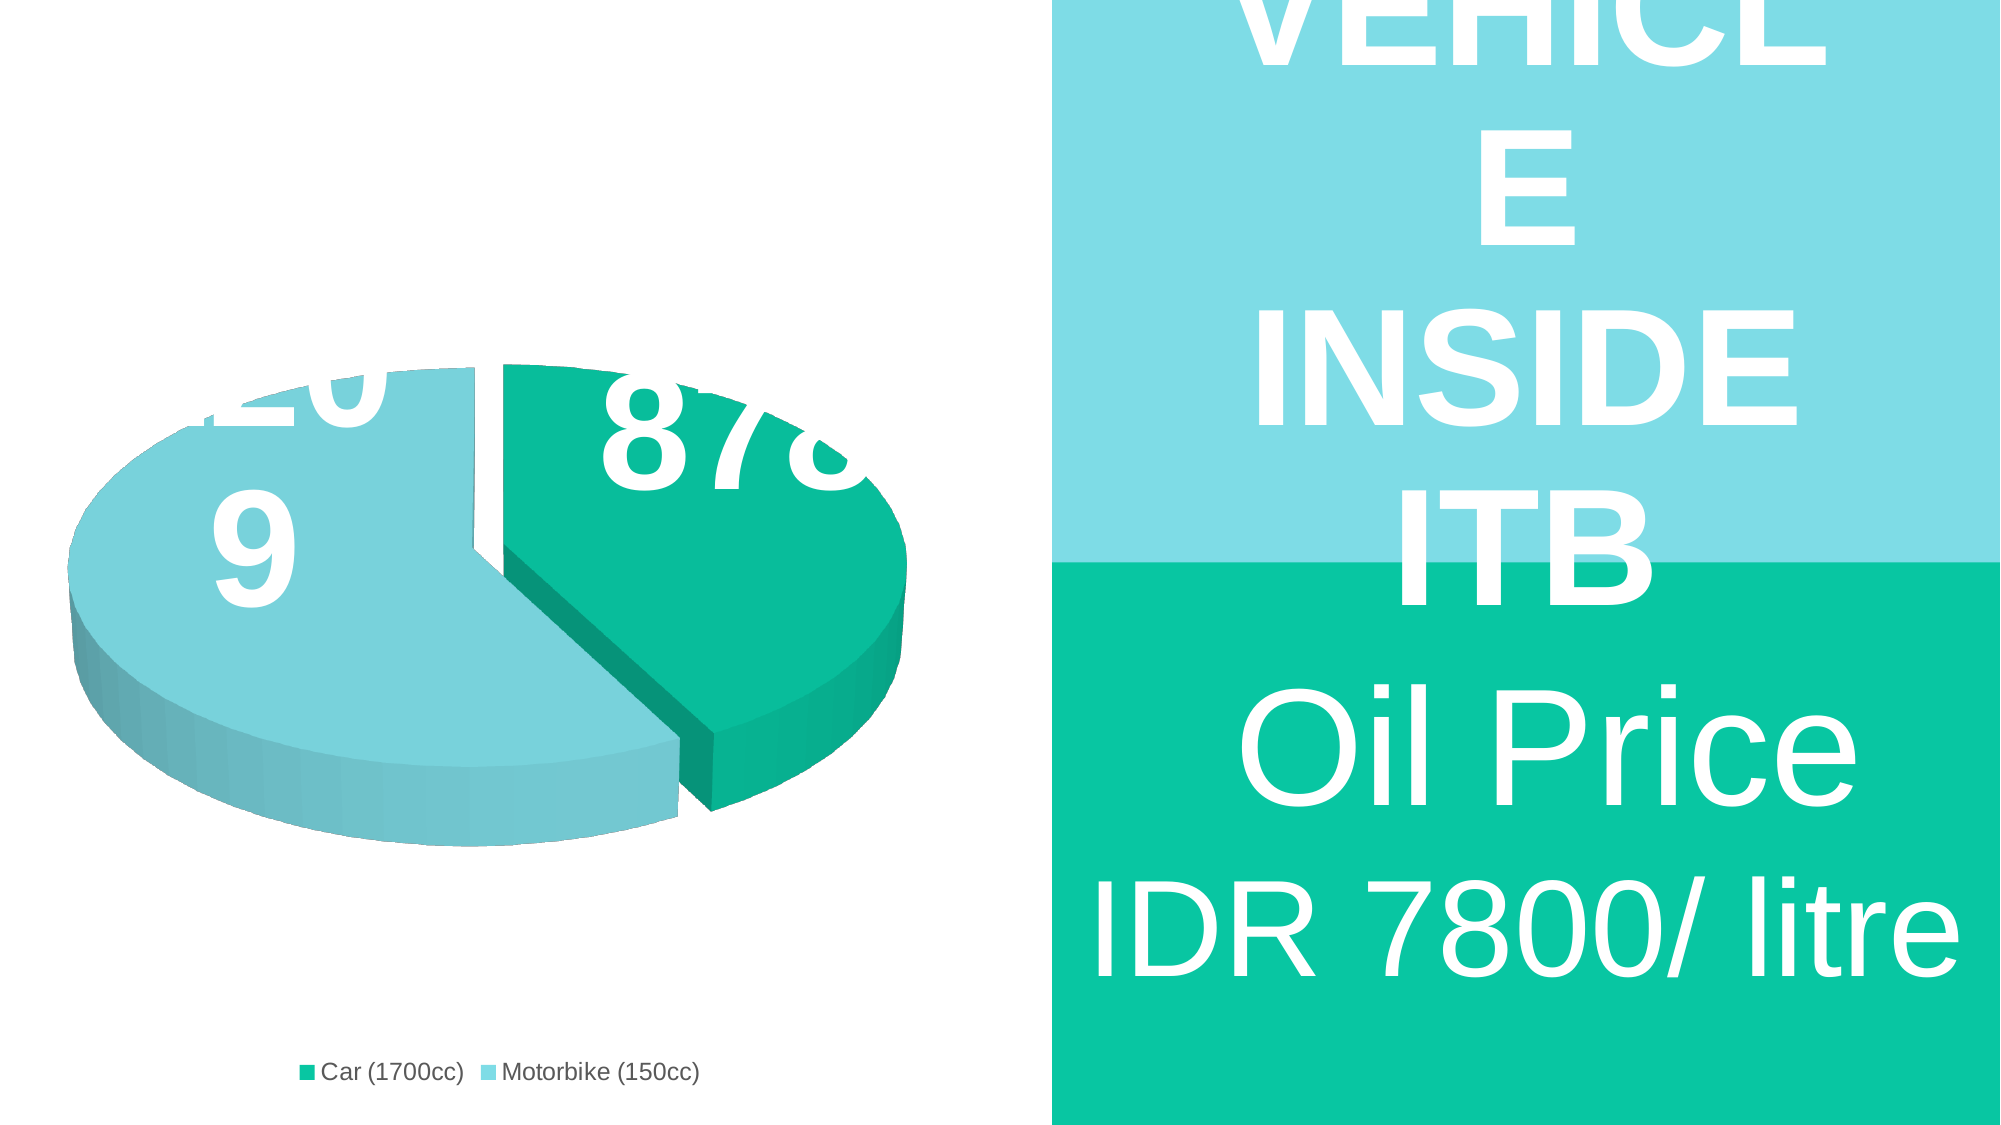

[unsupported chart]

# VEHICLE INSIDE ITB
878
1209
 Oil Price
IDR 7800/ litre